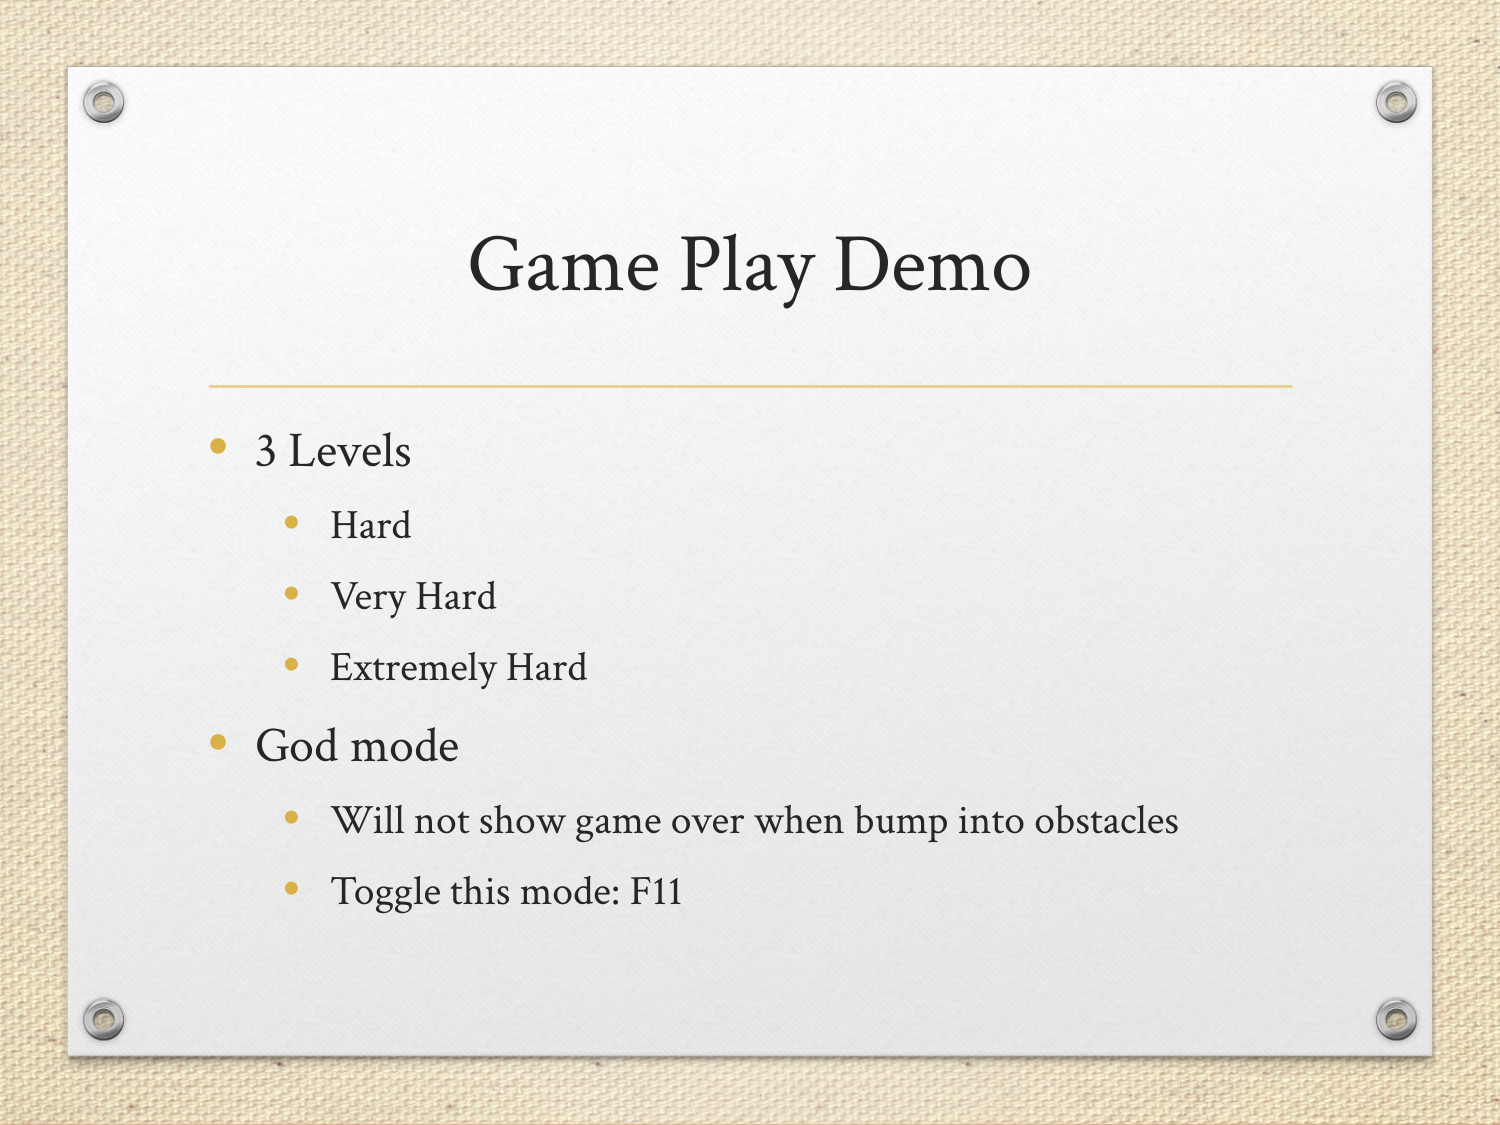

# Game Play Demo
3 Levels
Hard
Very Hard
Extremely Hard
God mode
Will not show game over when bump into obstacles
Toggle this mode: F11